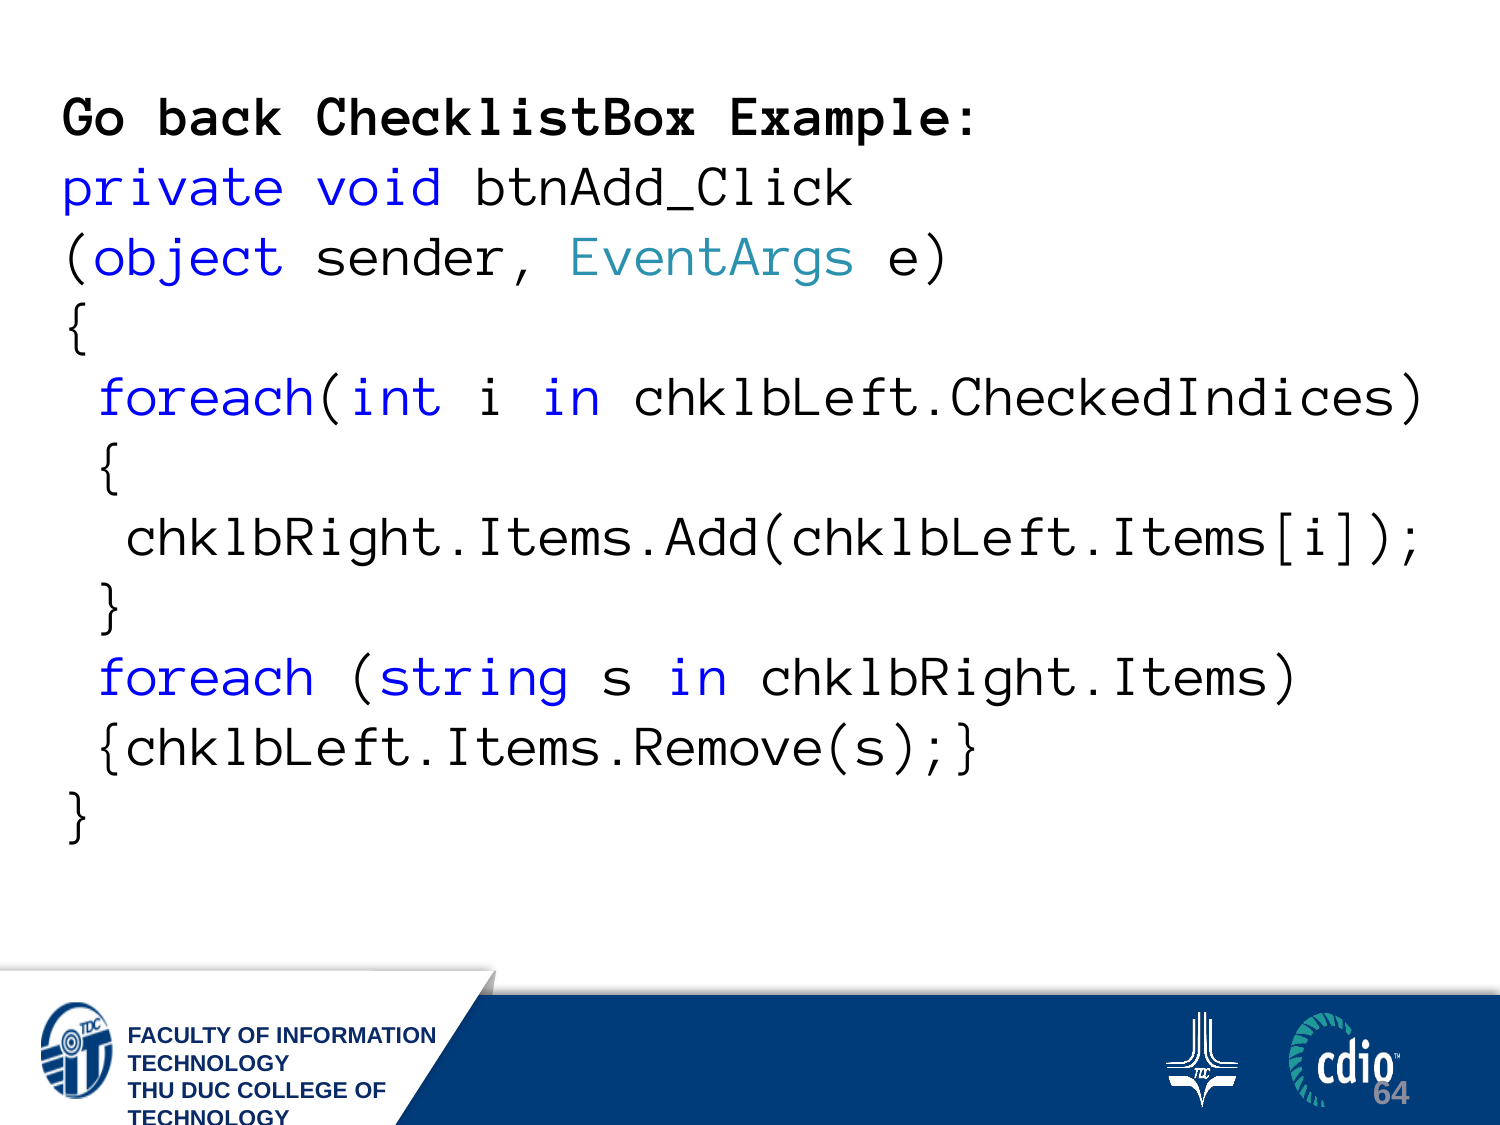

Go back ChecklistBox Example:
private void btnAdd_Click
(object sender, EventArgs e)
{
 foreach(int i in chklbLeft.CheckedIndices)
 {
  chklbRight.Items.Add(chklbLeft.Items[i]);
 }
 foreach (string s in chklbRight.Items)
 {chklbLeft.Items.Remove(s);}
}
64